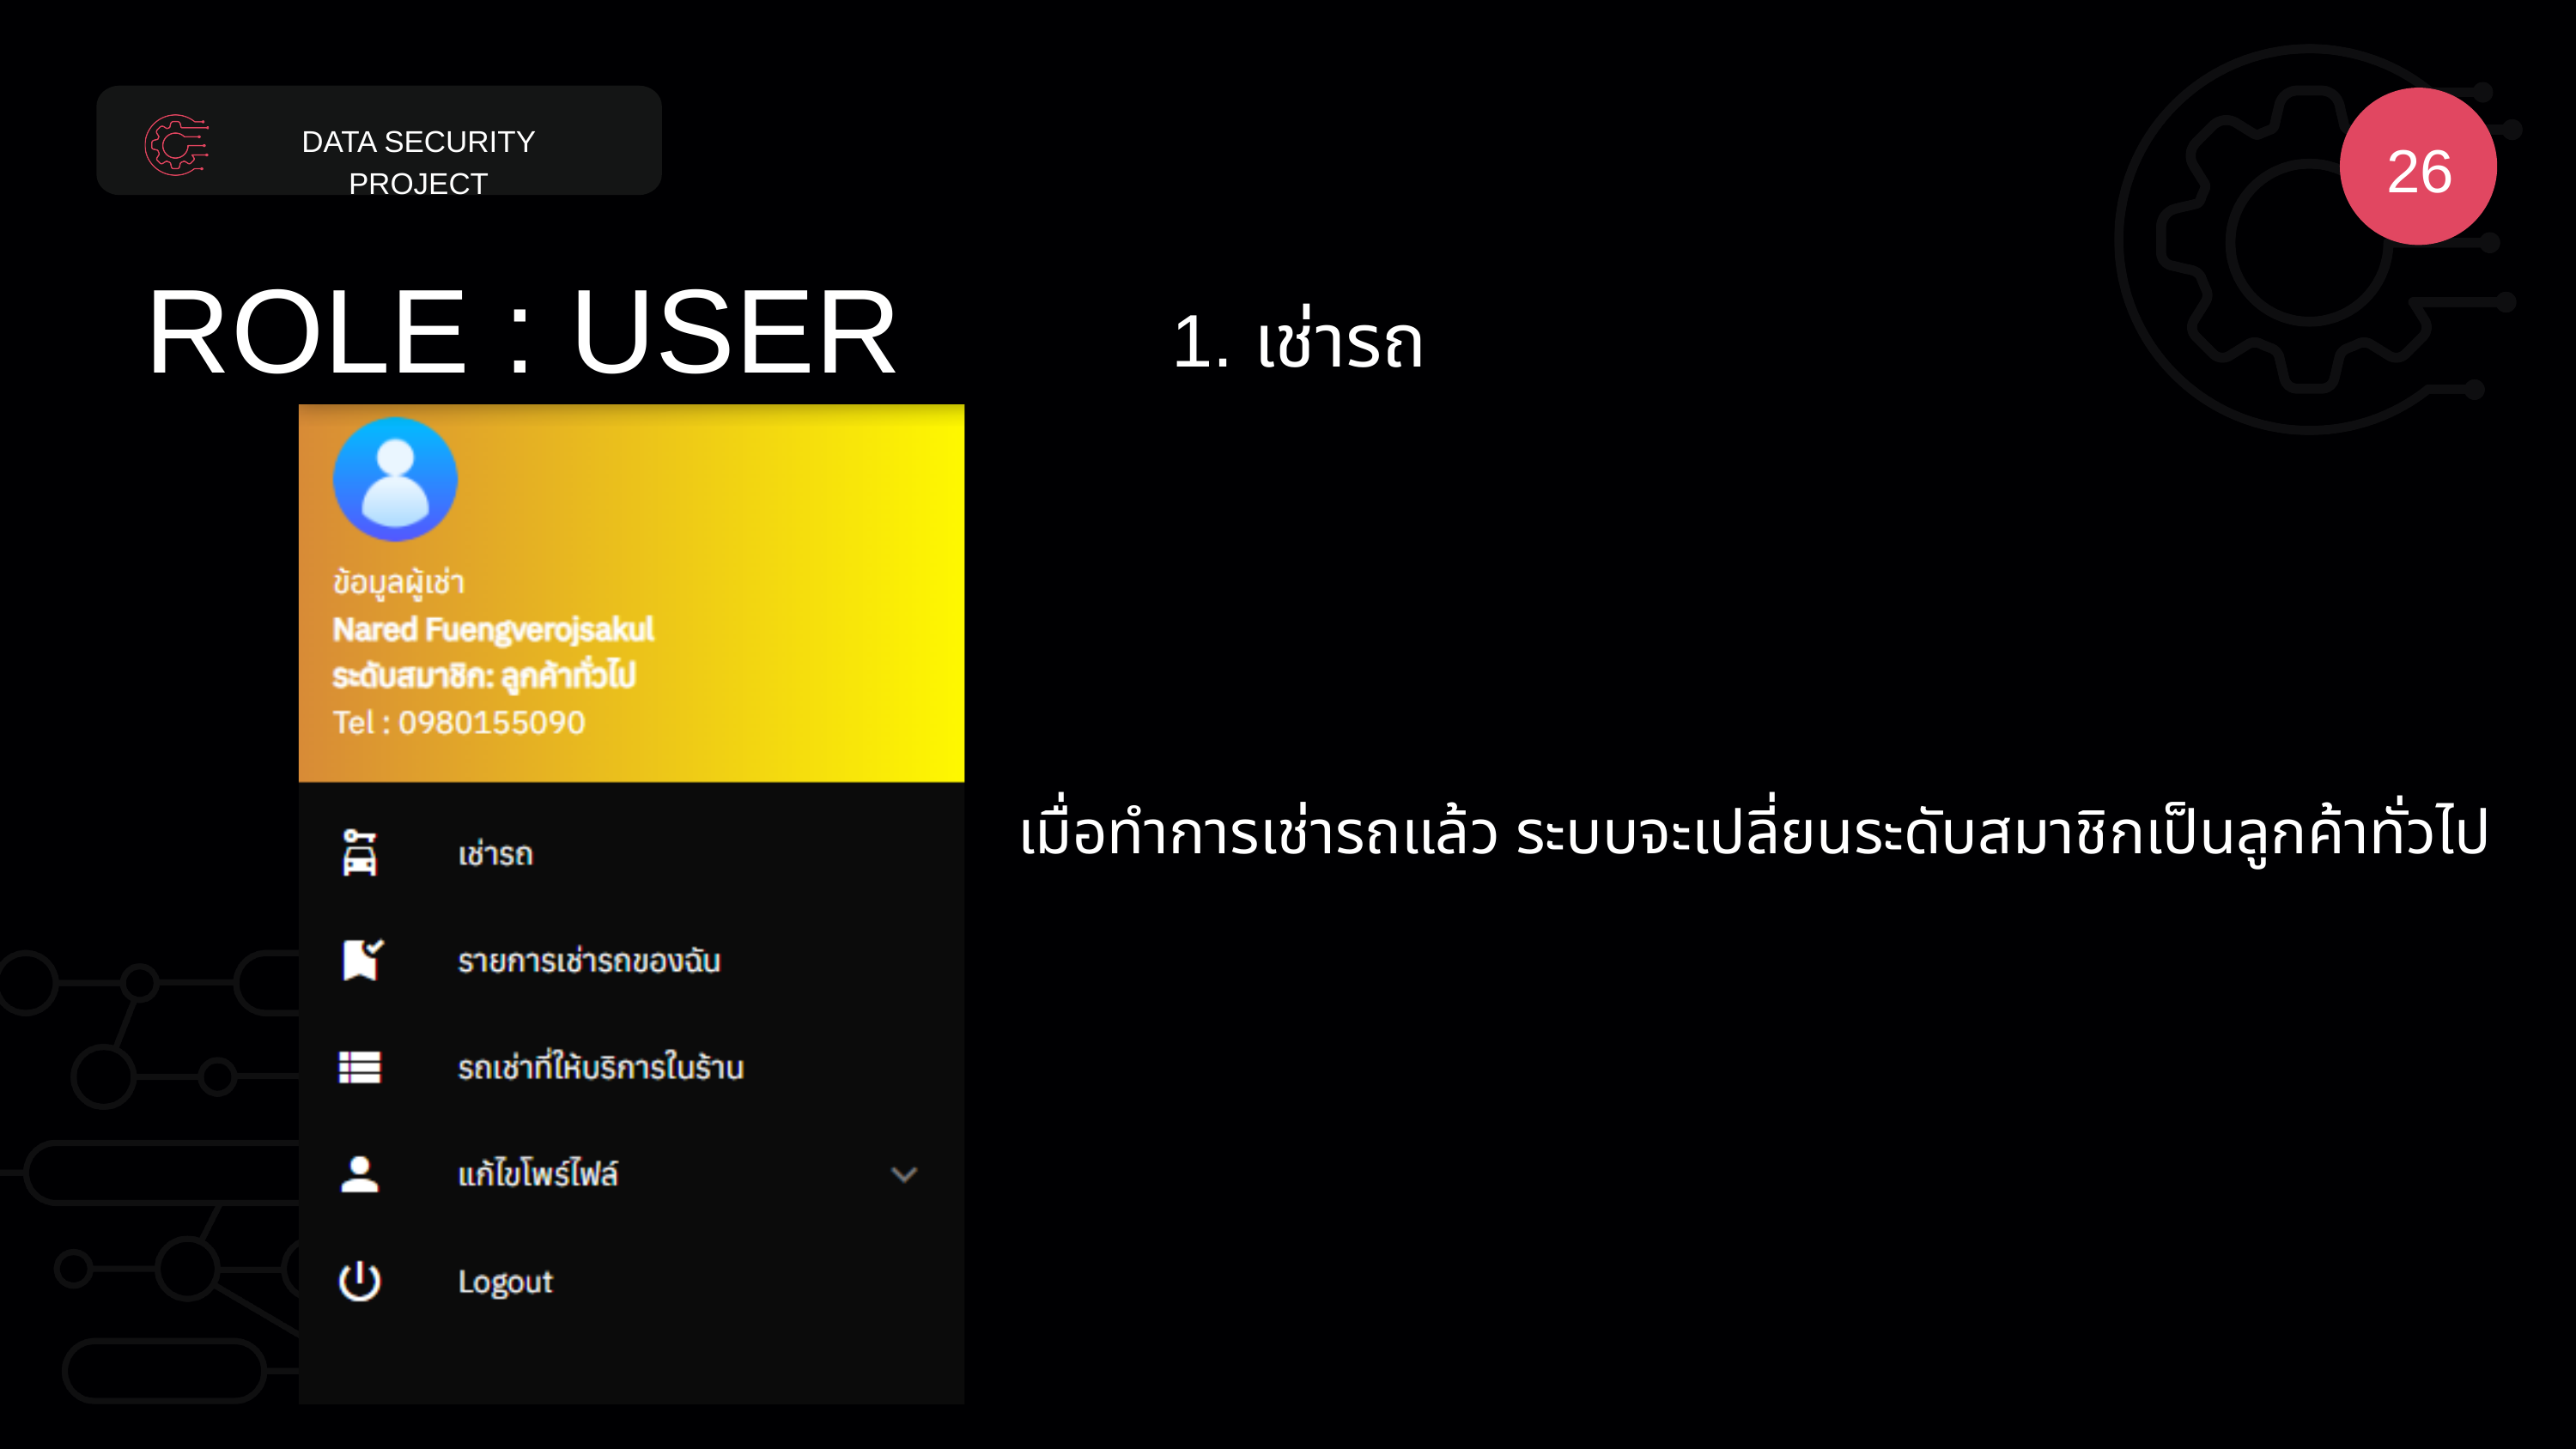

DATA SECURITY PROJECT

26
ROLE : USER
1. เช่ารถ

เมื่อทำการเช่ารถแล้ว ระบบจะเปลี่ยนระดับสมาชิกเป็นลูกค้าทั่วไป